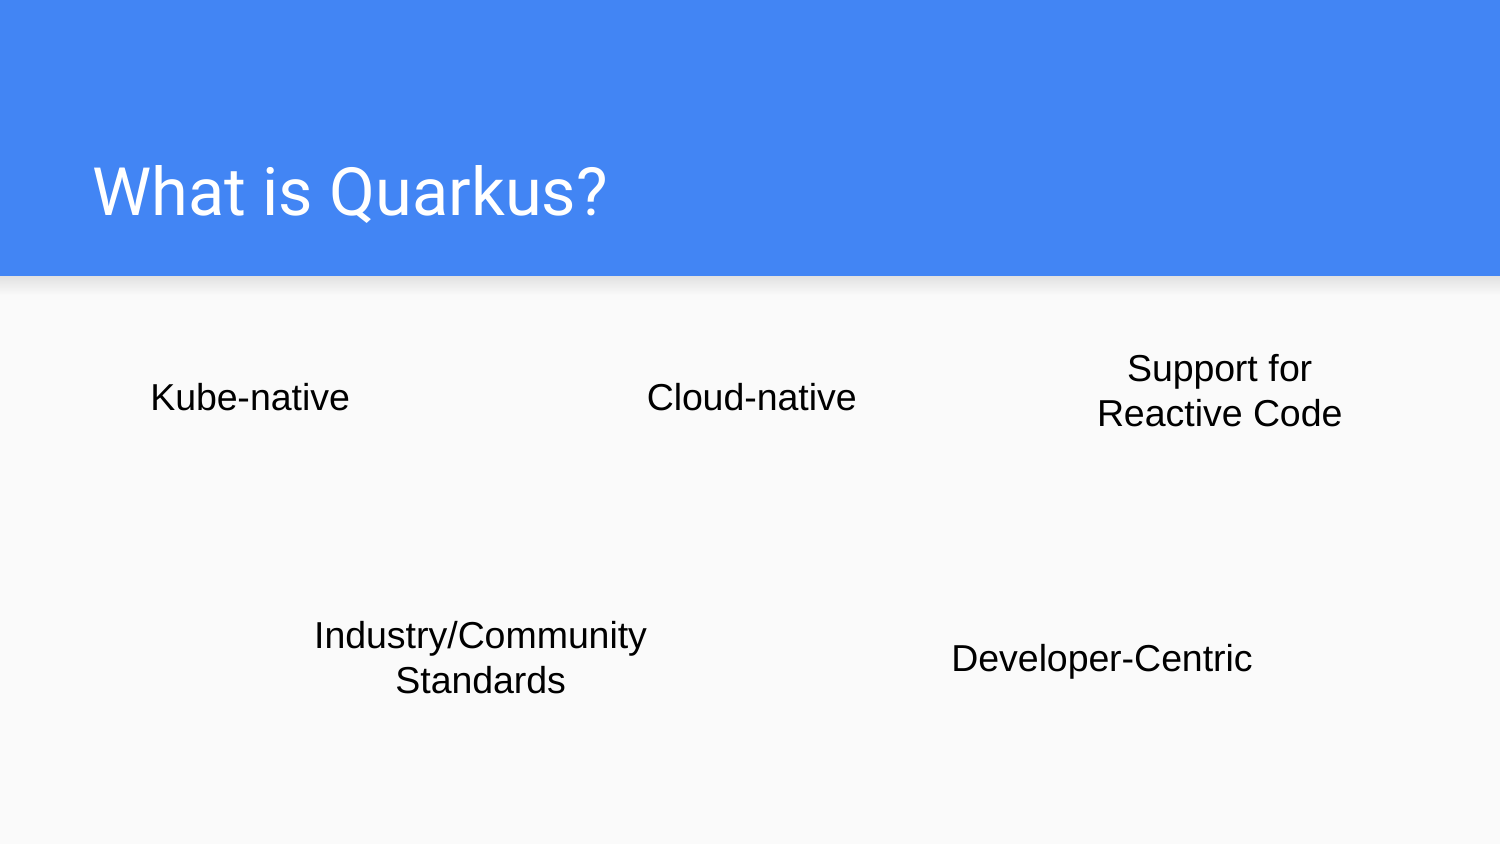

# What is Quarkus?
Support for Reactive Code
Kube-native
Cloud-native
Industry/Community Standards
Developer-Centric